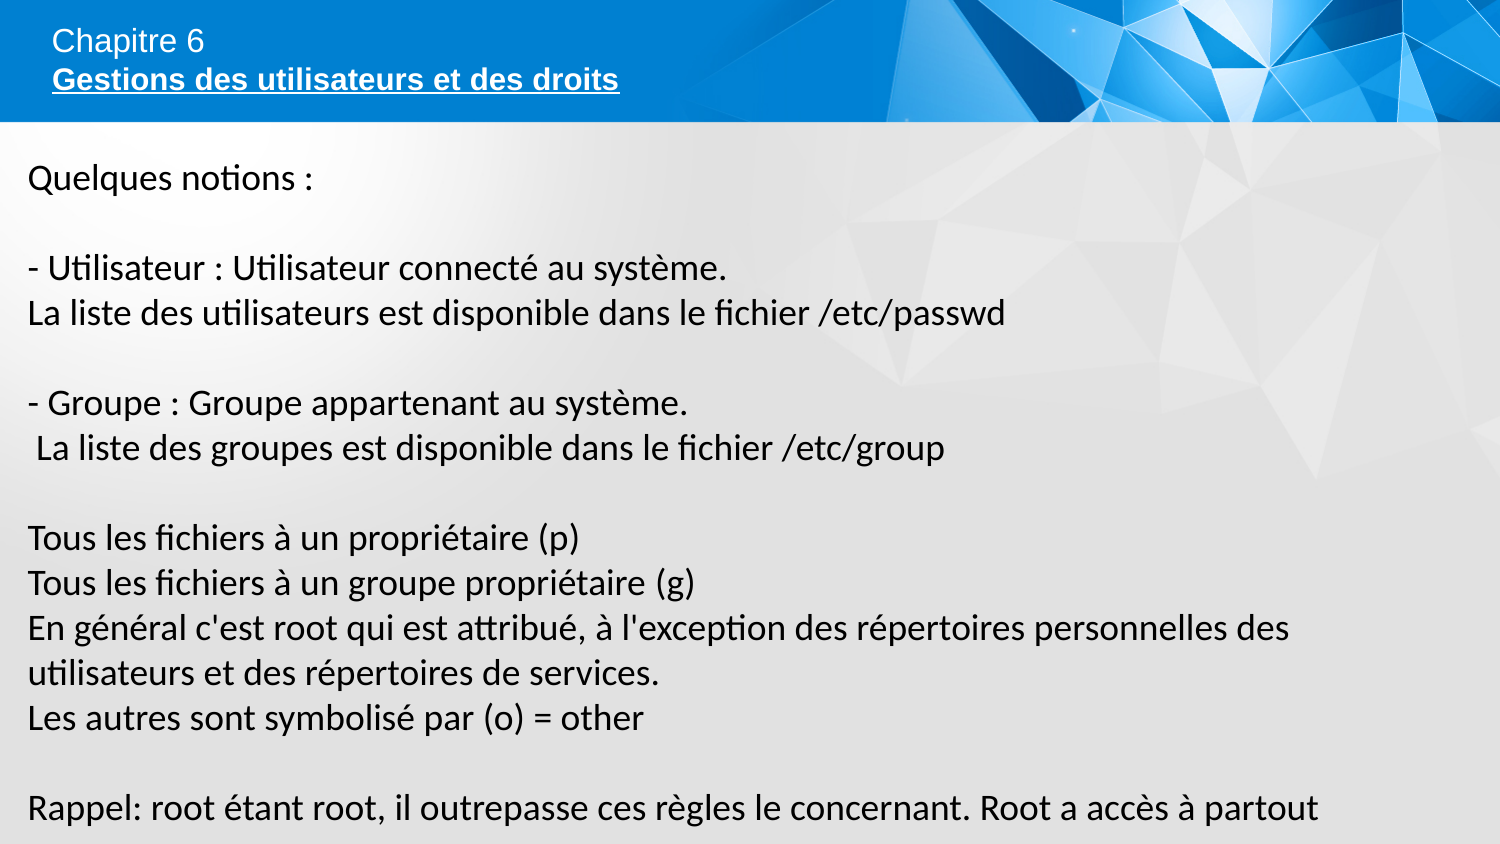

Chapitre 6

Gestions des utilisateurs et des droits

Quelques notions :

- Utilisateur : Utilisateur connecté au système.
La liste des utilisateurs est disponible dans le fichier /etc/passwd

- Groupe : Groupe appartenant au système.
 La liste des groupes est disponible dans le fichier /etc/group

Tous les fichiers à un propriétaire (p)
Tous les fichiers à un groupe propriétaire (g)
En général c'est root qui est attribué, à l'exception des répertoires personnelles des utilisateurs et des répertoires de services.
Les autres sont symbolisé par (o) = other

Rappel: root étant root, il outrepasse ces règles le concernant. Root a accès à partout